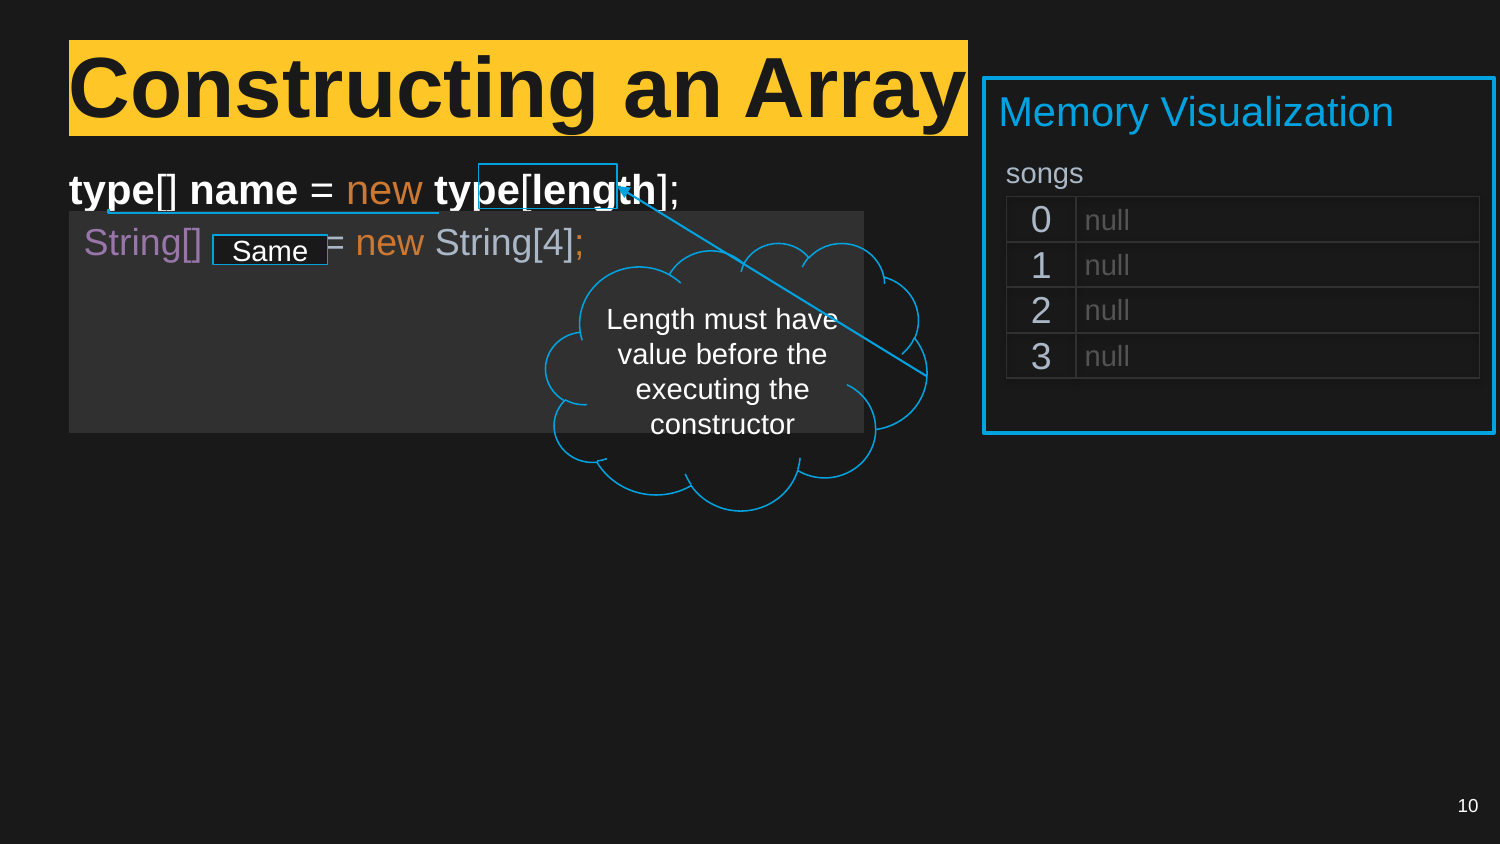

# Constructing an Array
Memory Visualization
songs
type[] name = new type[length];

Length must have value before the executing the constructor

Same
| 0 | null |
| --- | --- |
| 1 | null |
| 2 | null |
| 3 | null |
String[] songs = new String[4];

10